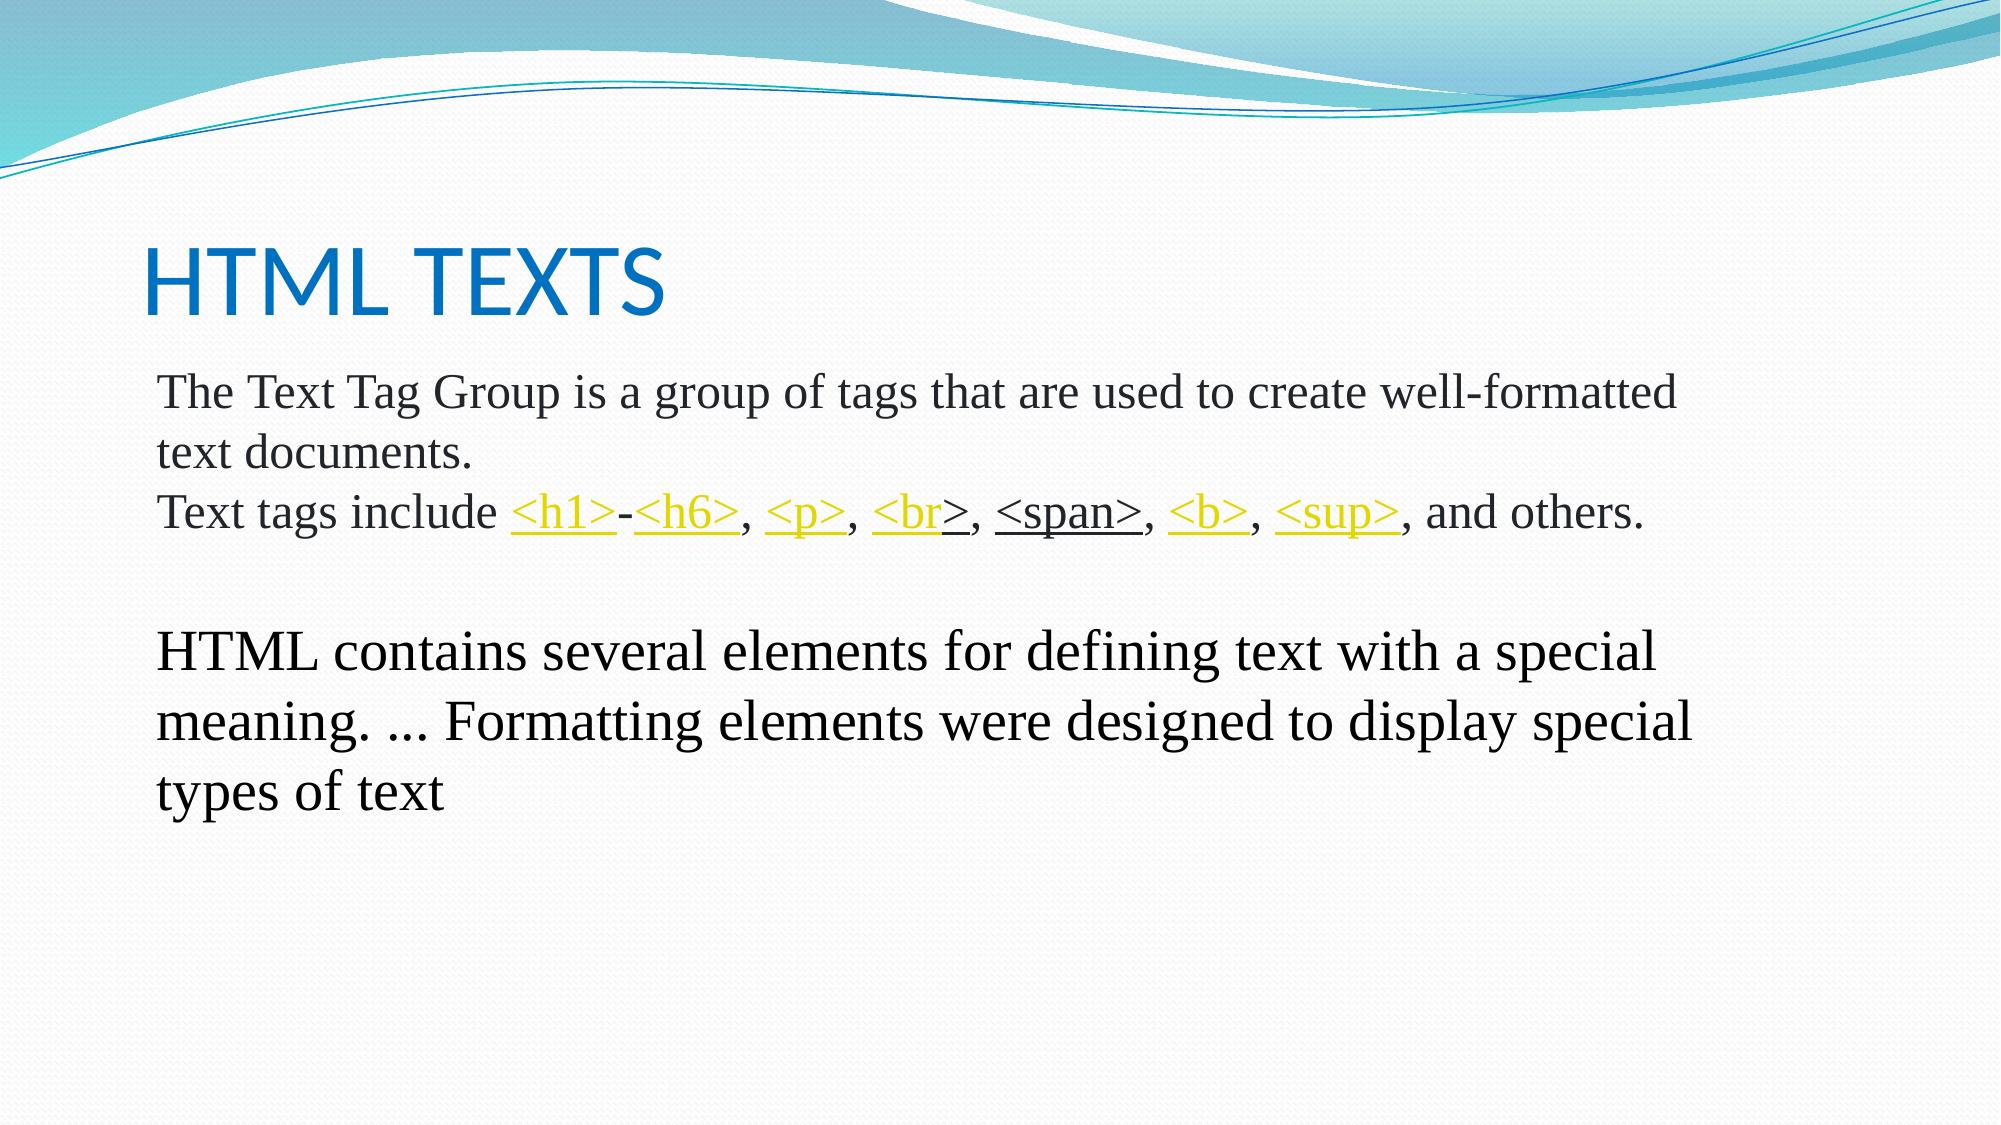

# HTML TEXTS
The Text Tag Group is a group of tags that are used to create well-formatted text documents.
Text tags include <h1>-<h6>, <p>, <br>, <span>, <b>, <sup>, and others.
HTML contains several elements for defining text with a special meaning. ... Formatting elements were designed to display special types of text